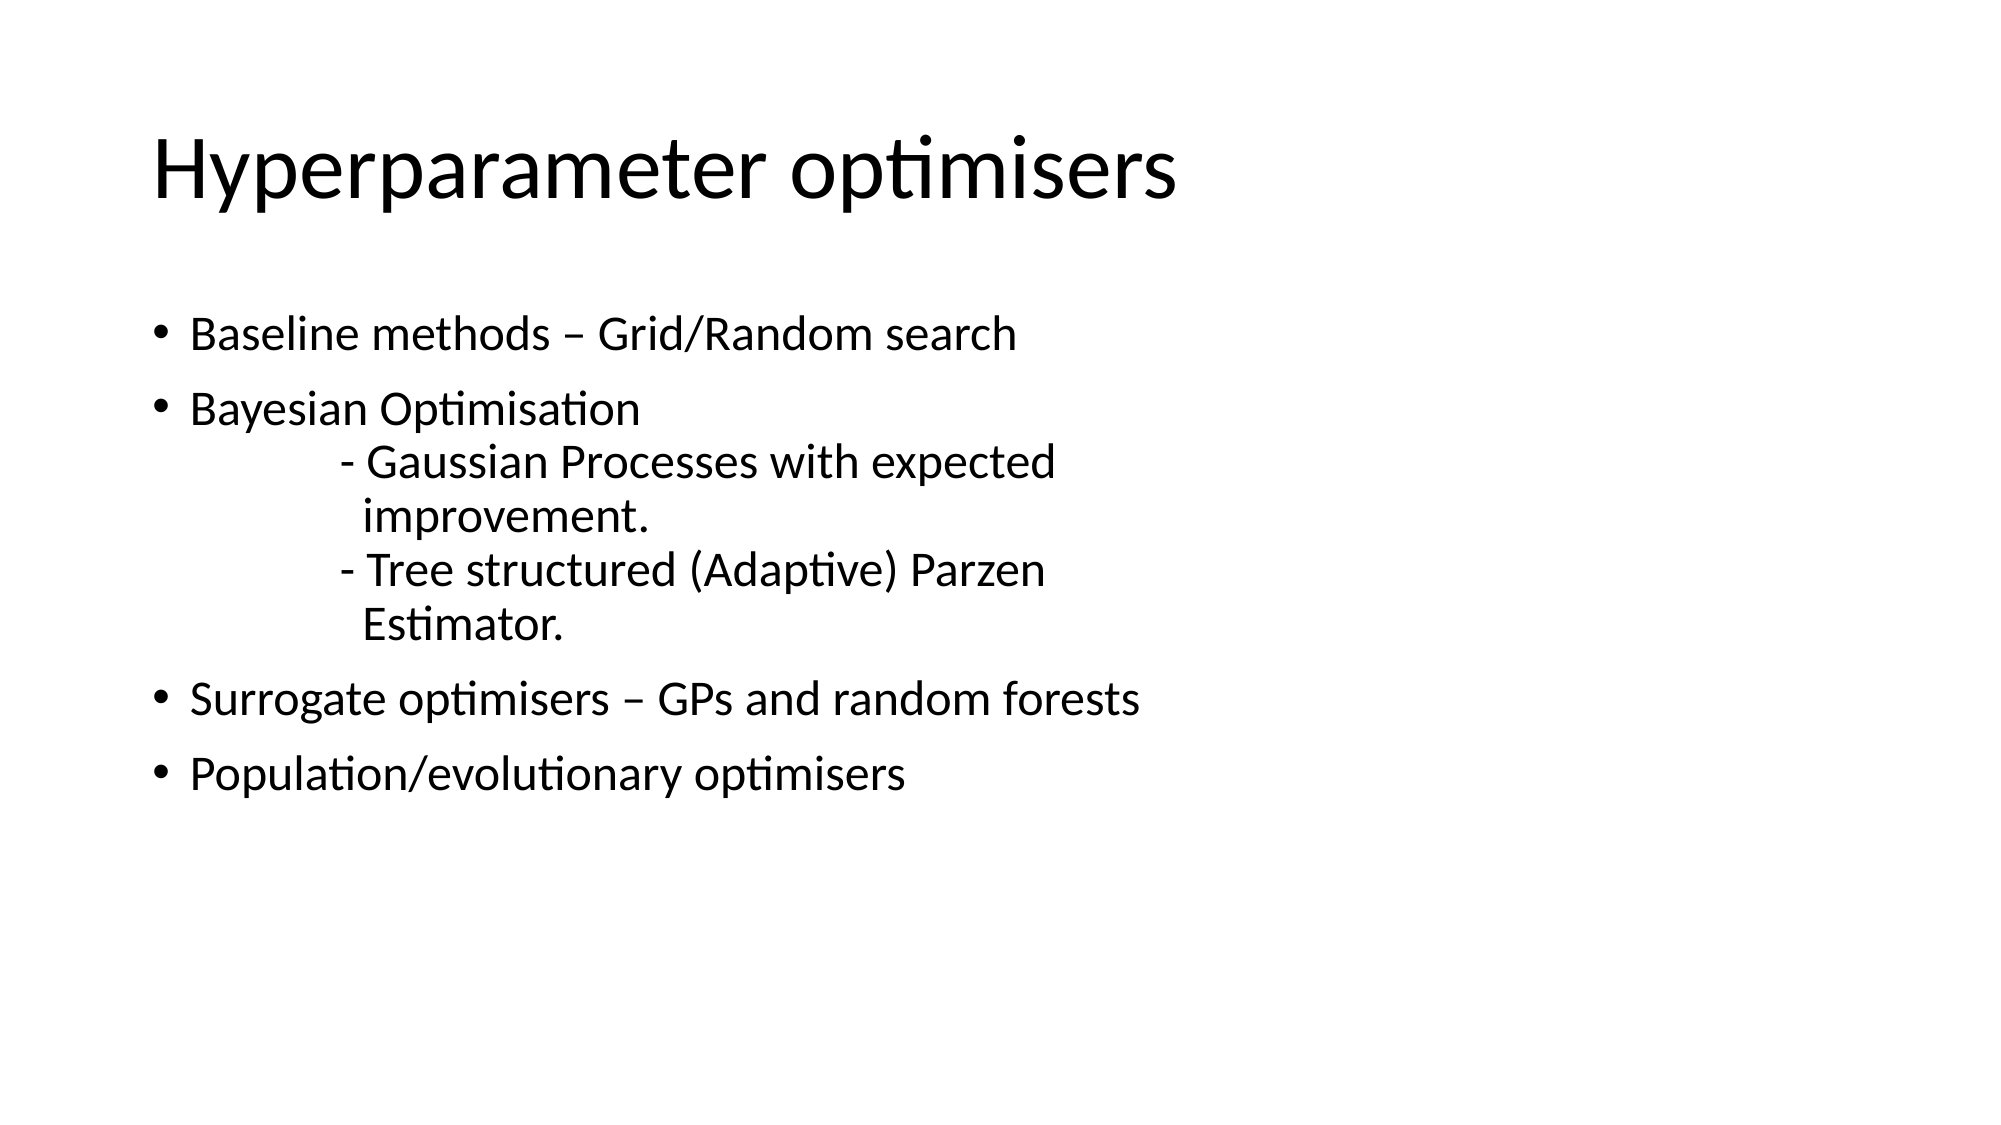

# Hyperparameter optimisers
Baseline methods – Grid/Random search
Bayesian Optimisation
	- Gaussian Processes with expected 	  	   	  improvement.
	- Tree structured (Adaptive) Parzen 	  	  	  Estimator.
Surrogate optimisers – GPs and random forests
Population/evolutionary optimisers